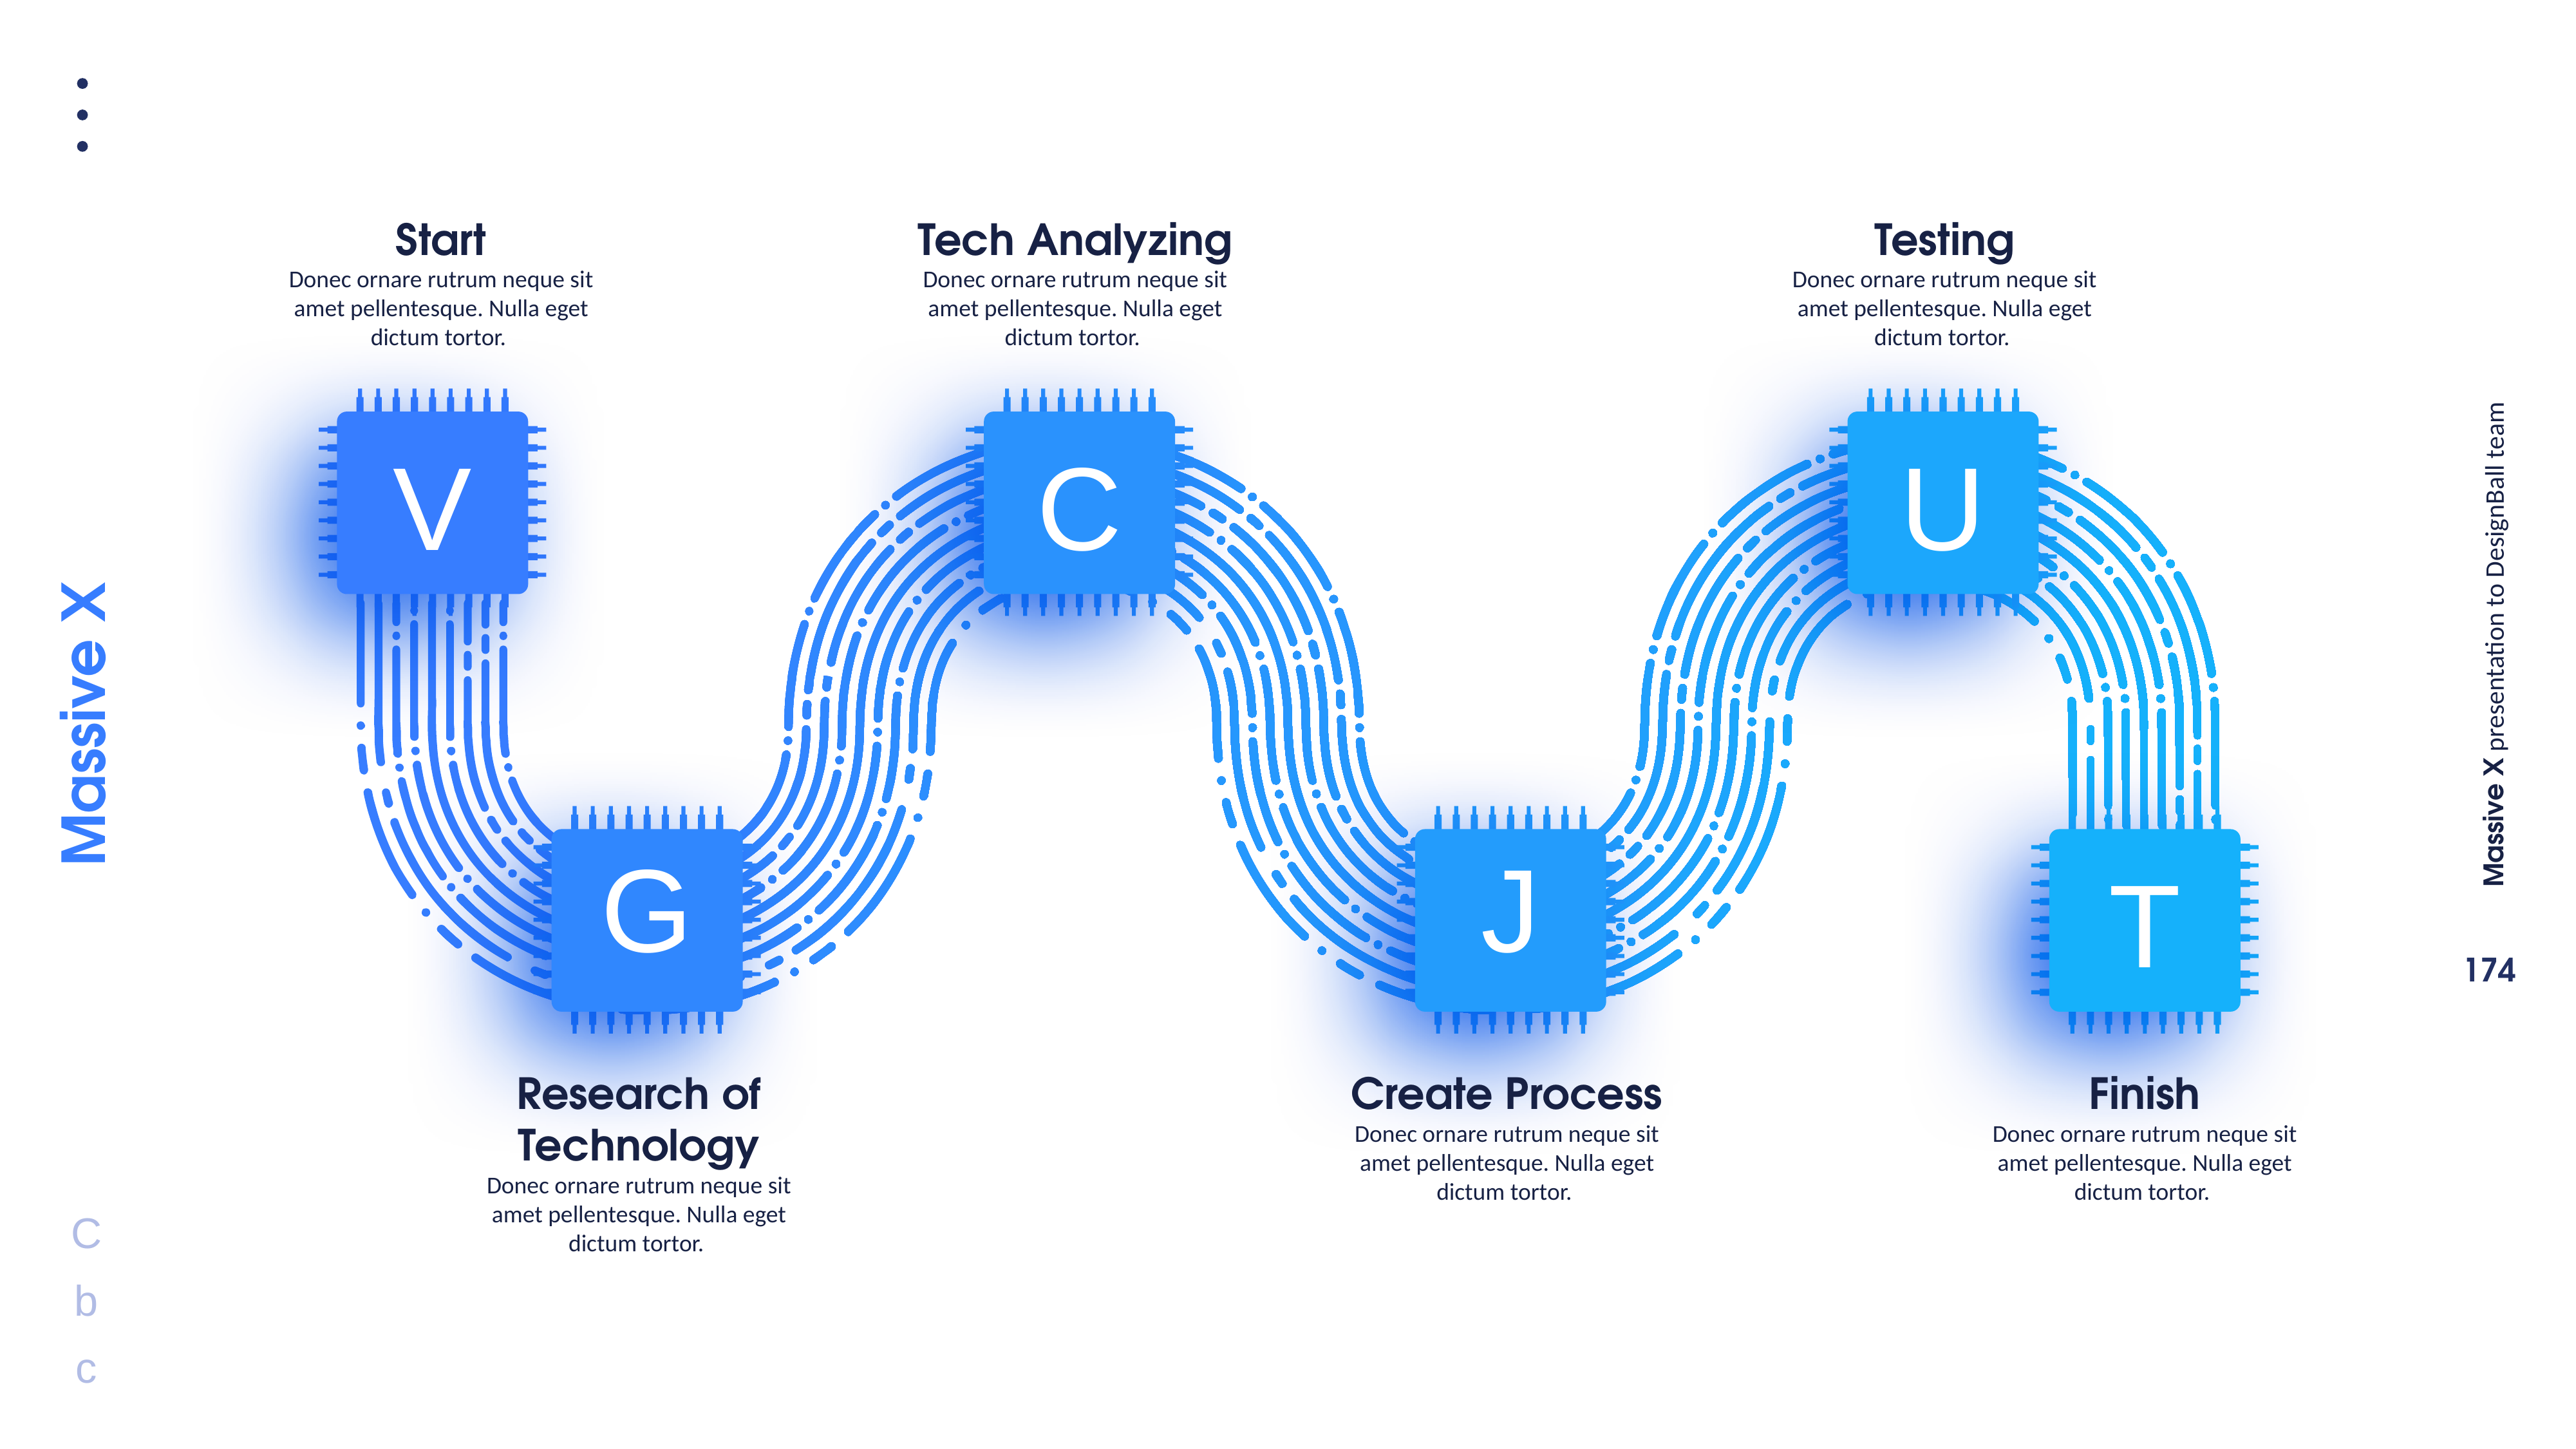

Start
Donec ornare rutrum neque sit amet pellentesque. Nulla eget dictum tortor.
Tech Analyzing
Donec ornare rutrum neque sit amet pellentesque. Nulla eget dictum tortor.
Testing
Donec ornare rutrum neque sit amet pellentesque. Nulla eget dictum tortor.

V

C

U

G

J

T

Research of Technology
Donec ornare rutrum neque sit amet pellentesque. Nulla eget dictum tortor.
Create Process
Donec ornare rutrum neque sit amet pellentesque. Nulla eget dictum tortor.
Finish
Donec ornare rutrum neque sit amet pellentesque. Nulla eget dictum tortor.